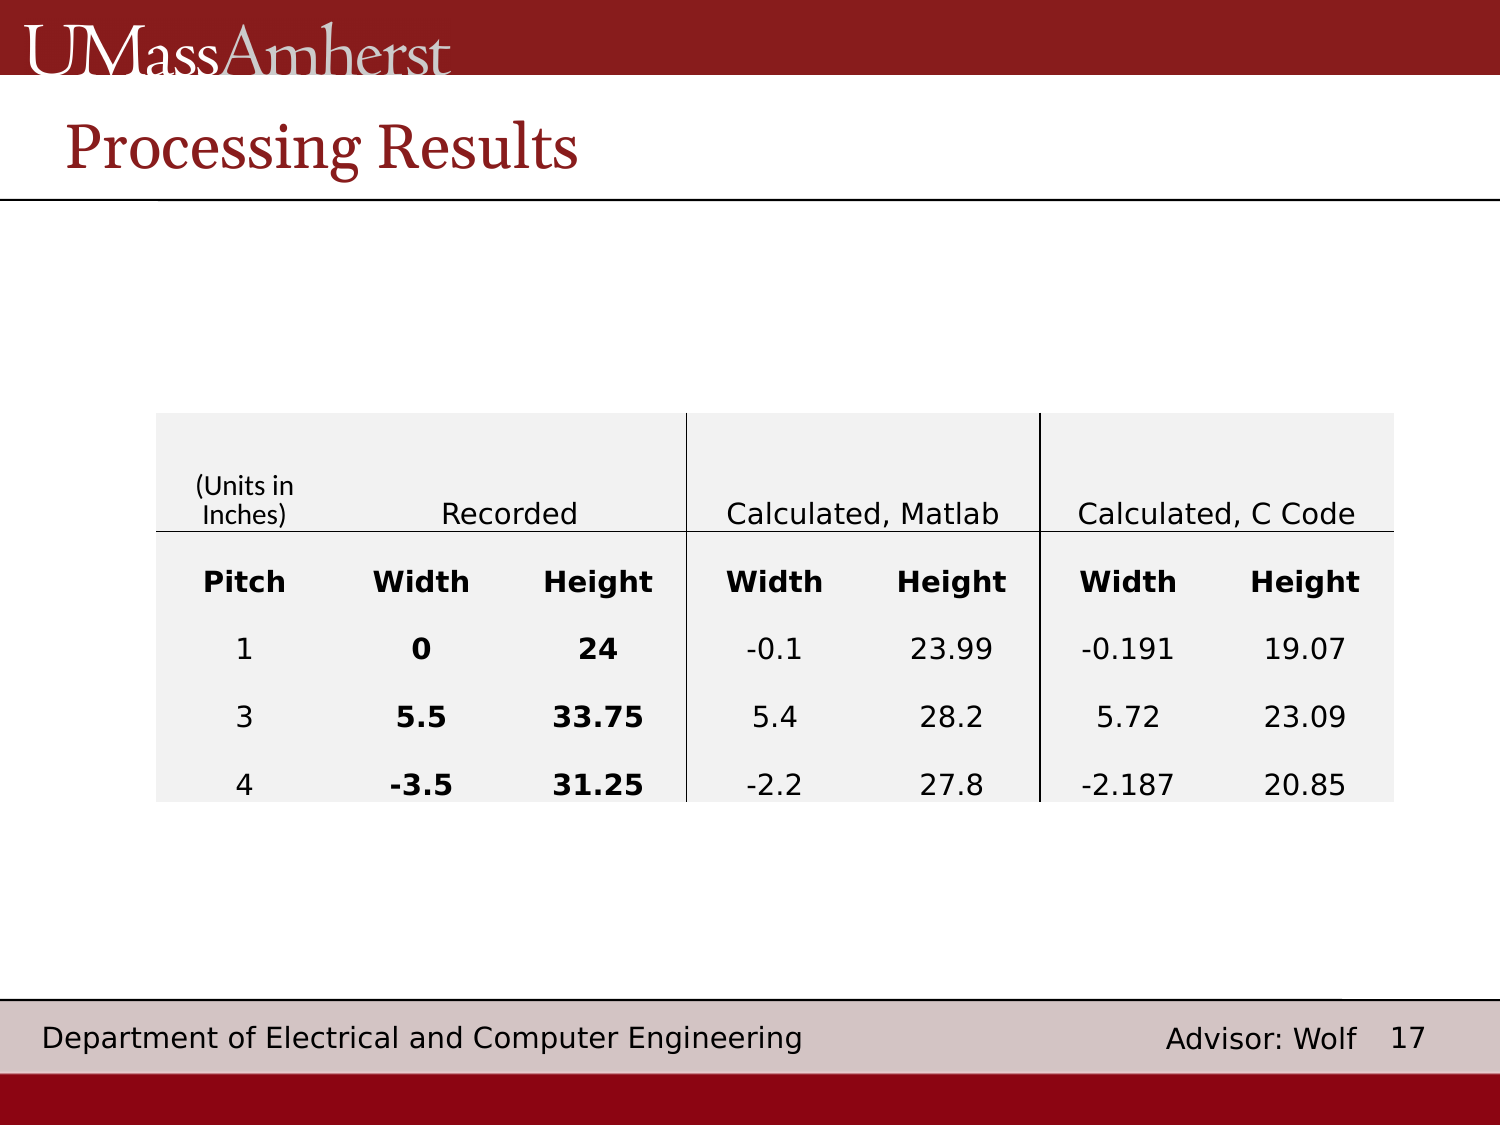

# Processing Results
| (Units in Inches) | Recorded |  | Calculated, Matlab |  | Calculated, C Code |  |
| --- | --- | --- | --- | --- | --- | --- |
| Pitch | Width | Height | Width | Height | Width | Height |
| 1 | 0 | 24 | -0.1 | 23.99 | -0.191 | 19.07 |
| 3 | 5.5 | 33.75 | 5.4 | 28.2 | 5.72 | 23.09 |
| 4 | -3.5 | 31.25 | -2.2 | 27.8 | -2.187 | 20.85 |